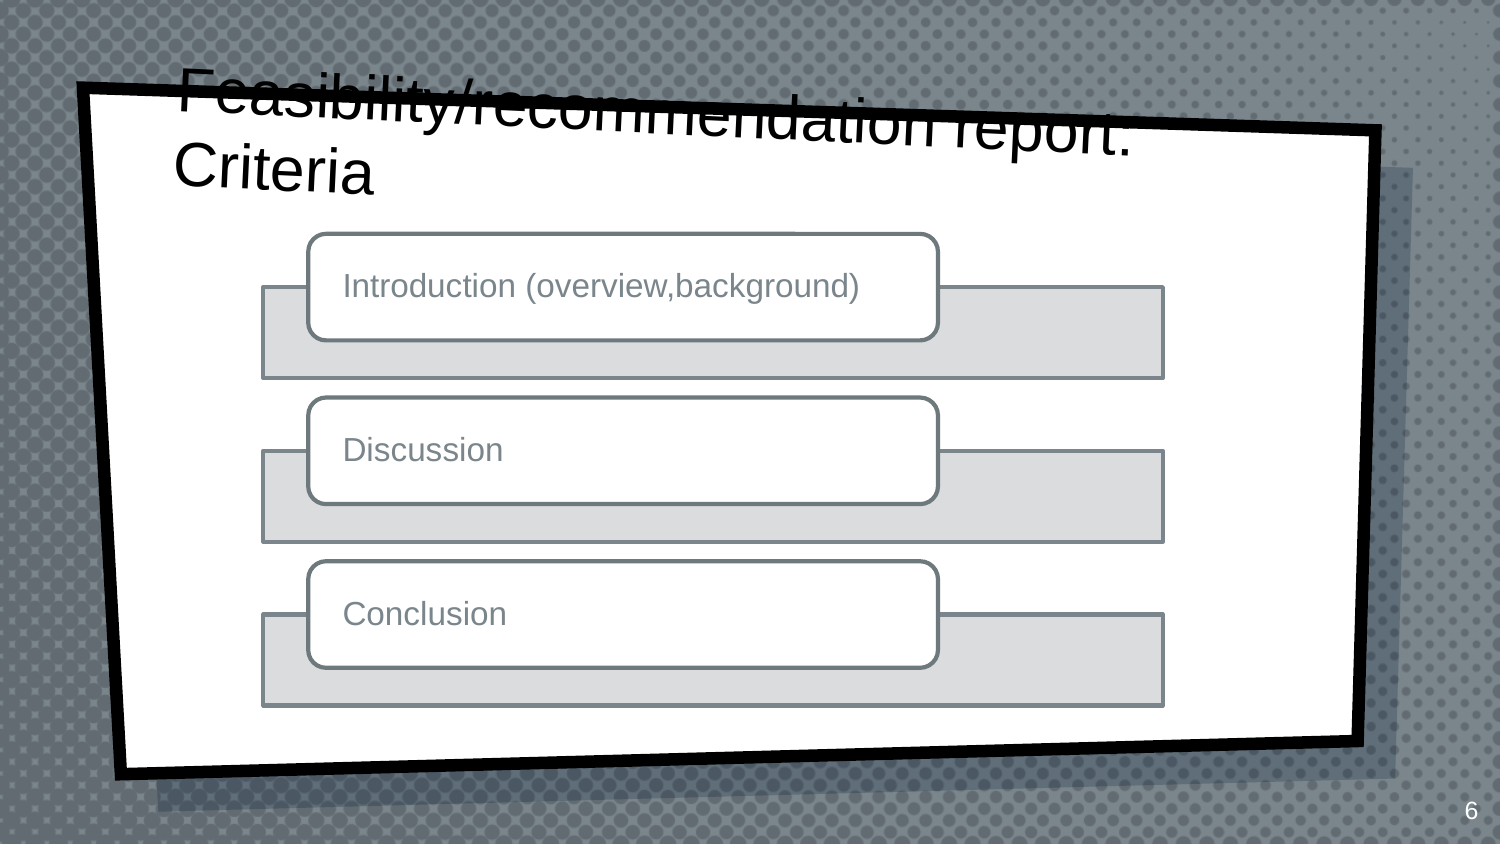

# Feasibility/recommendation report: Criteria
Introduction (overview,background)
Discussion
Conclusion
6